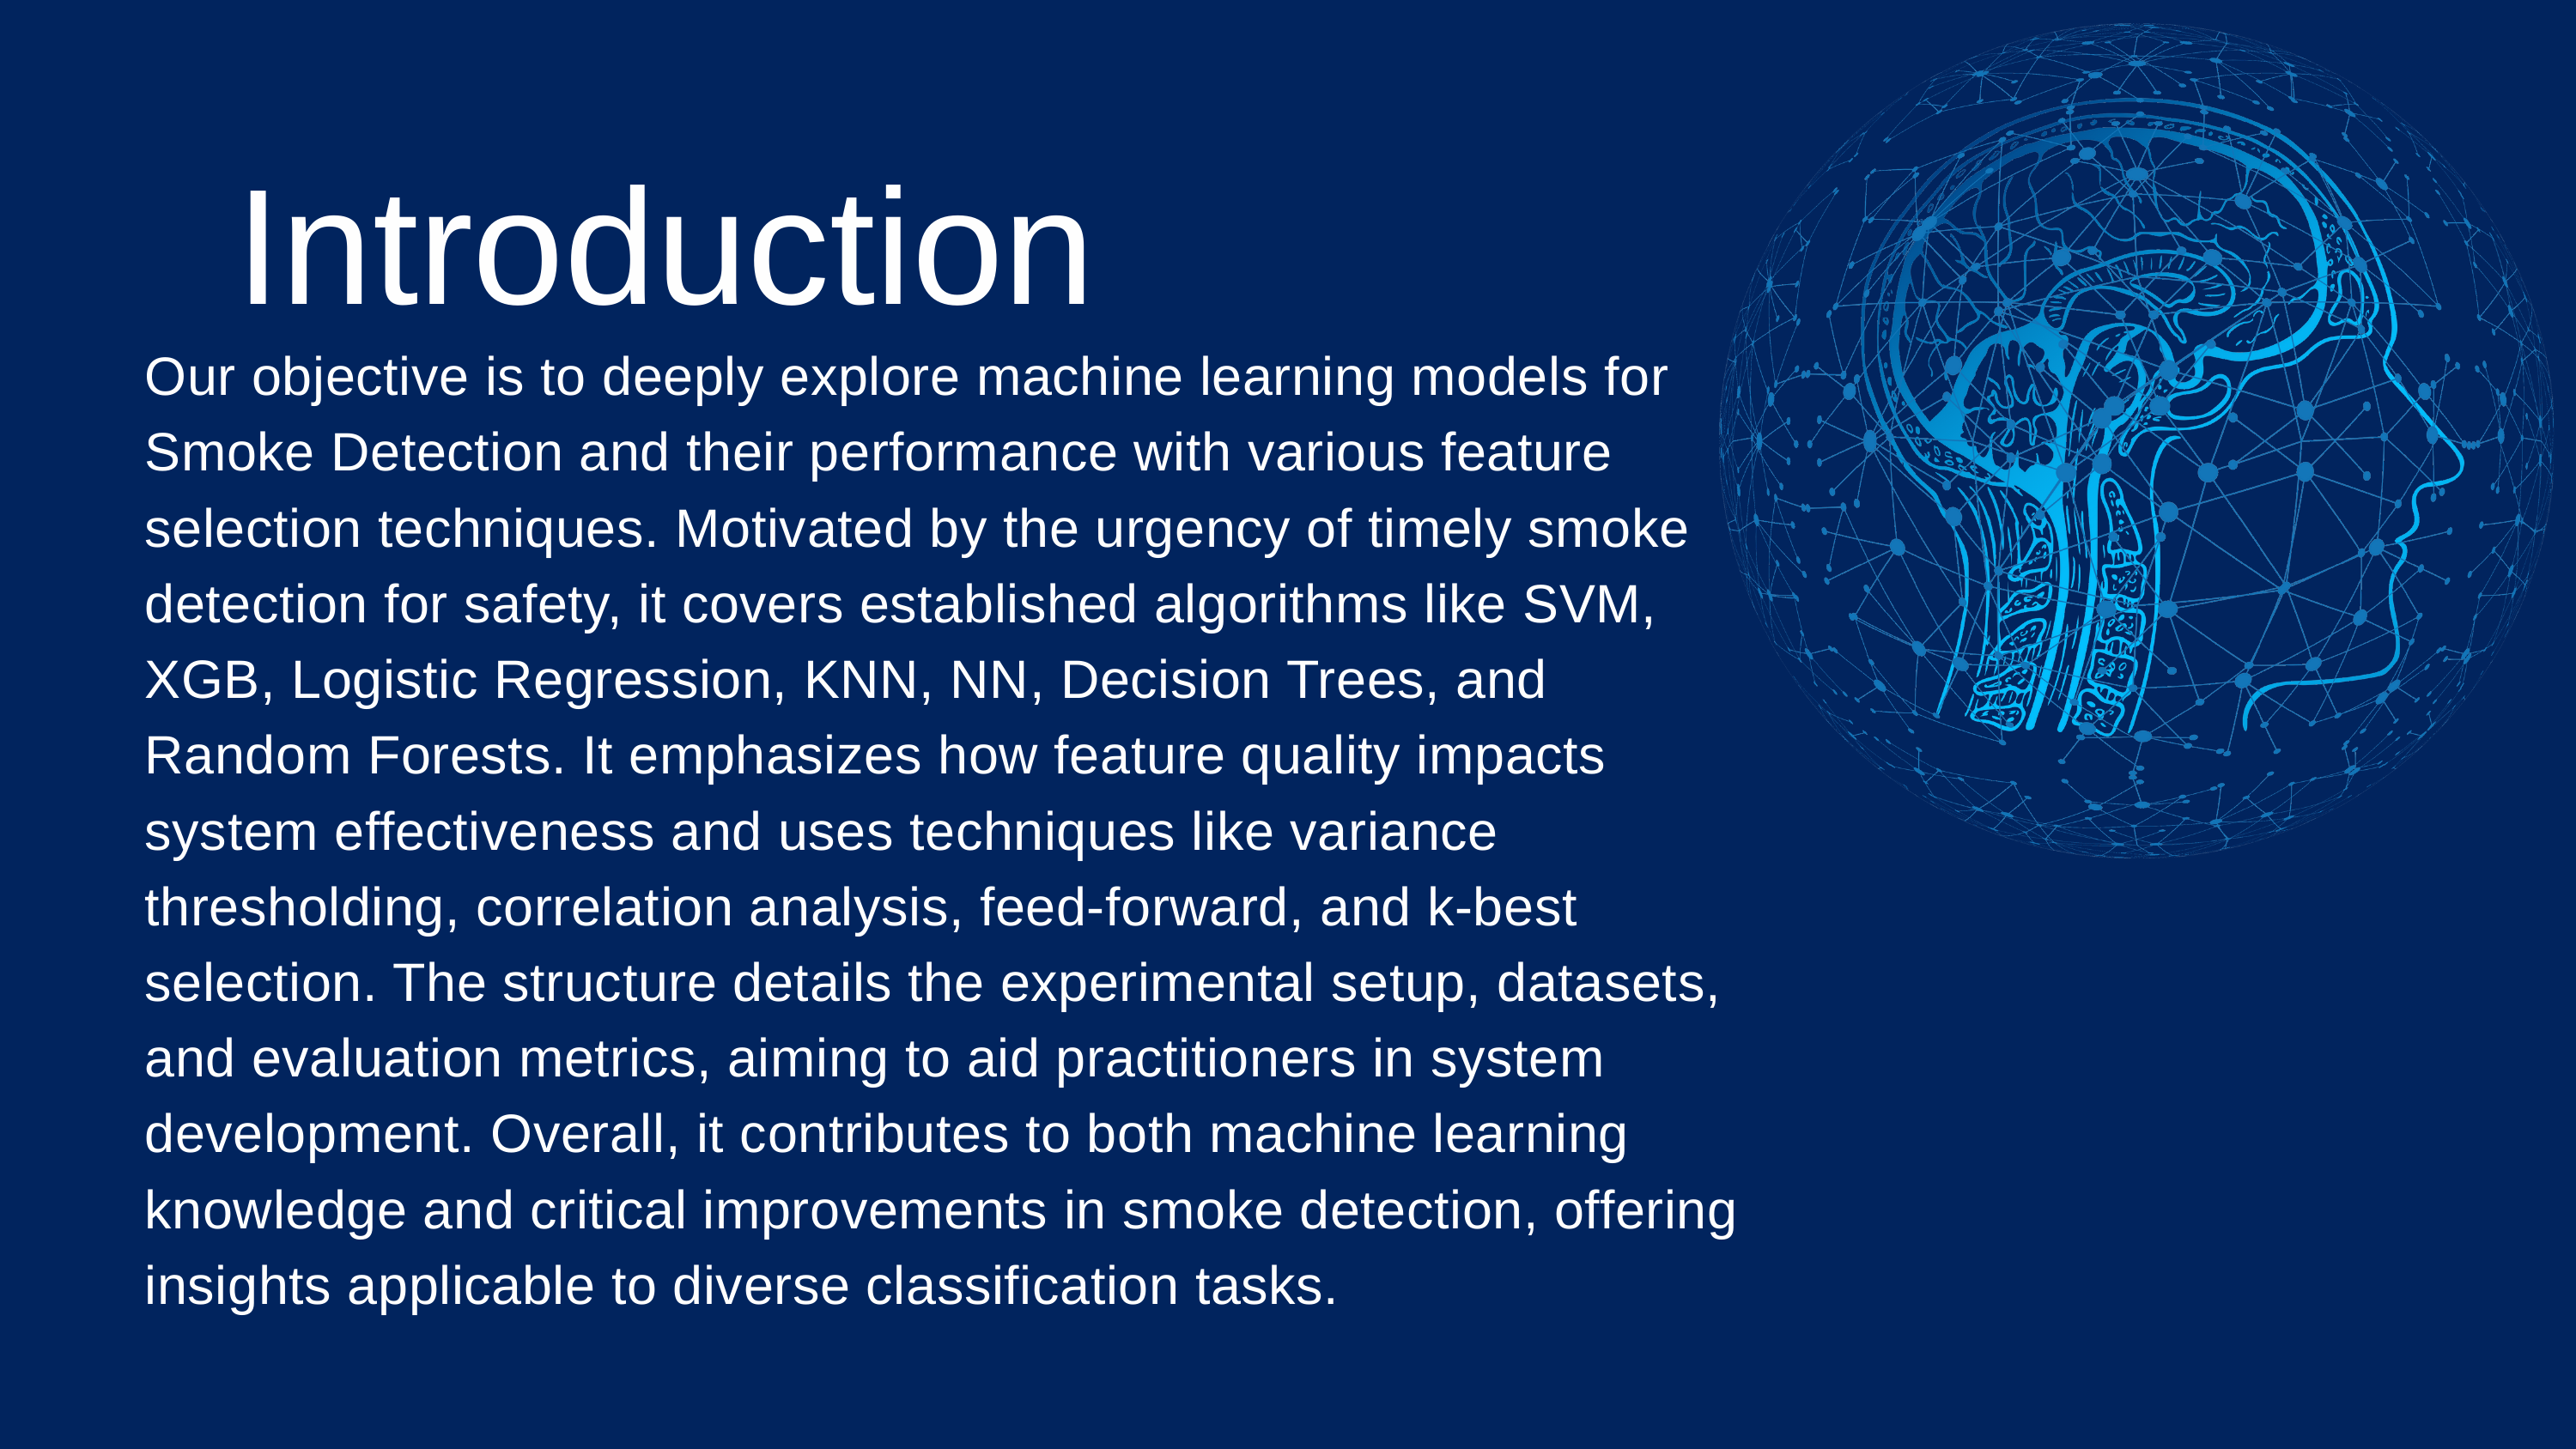

Introduction
Our objective is to deeply explore machine learning models for Smoke Detection and their performance with various feature selection techniques. Motivated by the urgency of timely smoke detection for safety, it covers established algorithms like SVM, XGB, Logistic Regression, KNN, NN, Decision Trees, and Random Forests. It emphasizes how feature quality impacts system effectiveness and uses techniques like variance thresholding, correlation analysis, feed-forward, and k-best selection. The structure details the experimental setup, datasets, and evaluation metrics, aiming to aid practitioners in system development. Overall, it contributes to both machine learning knowledge and critical improvements in smoke detection, offering insights applicable to diverse classification tasks.